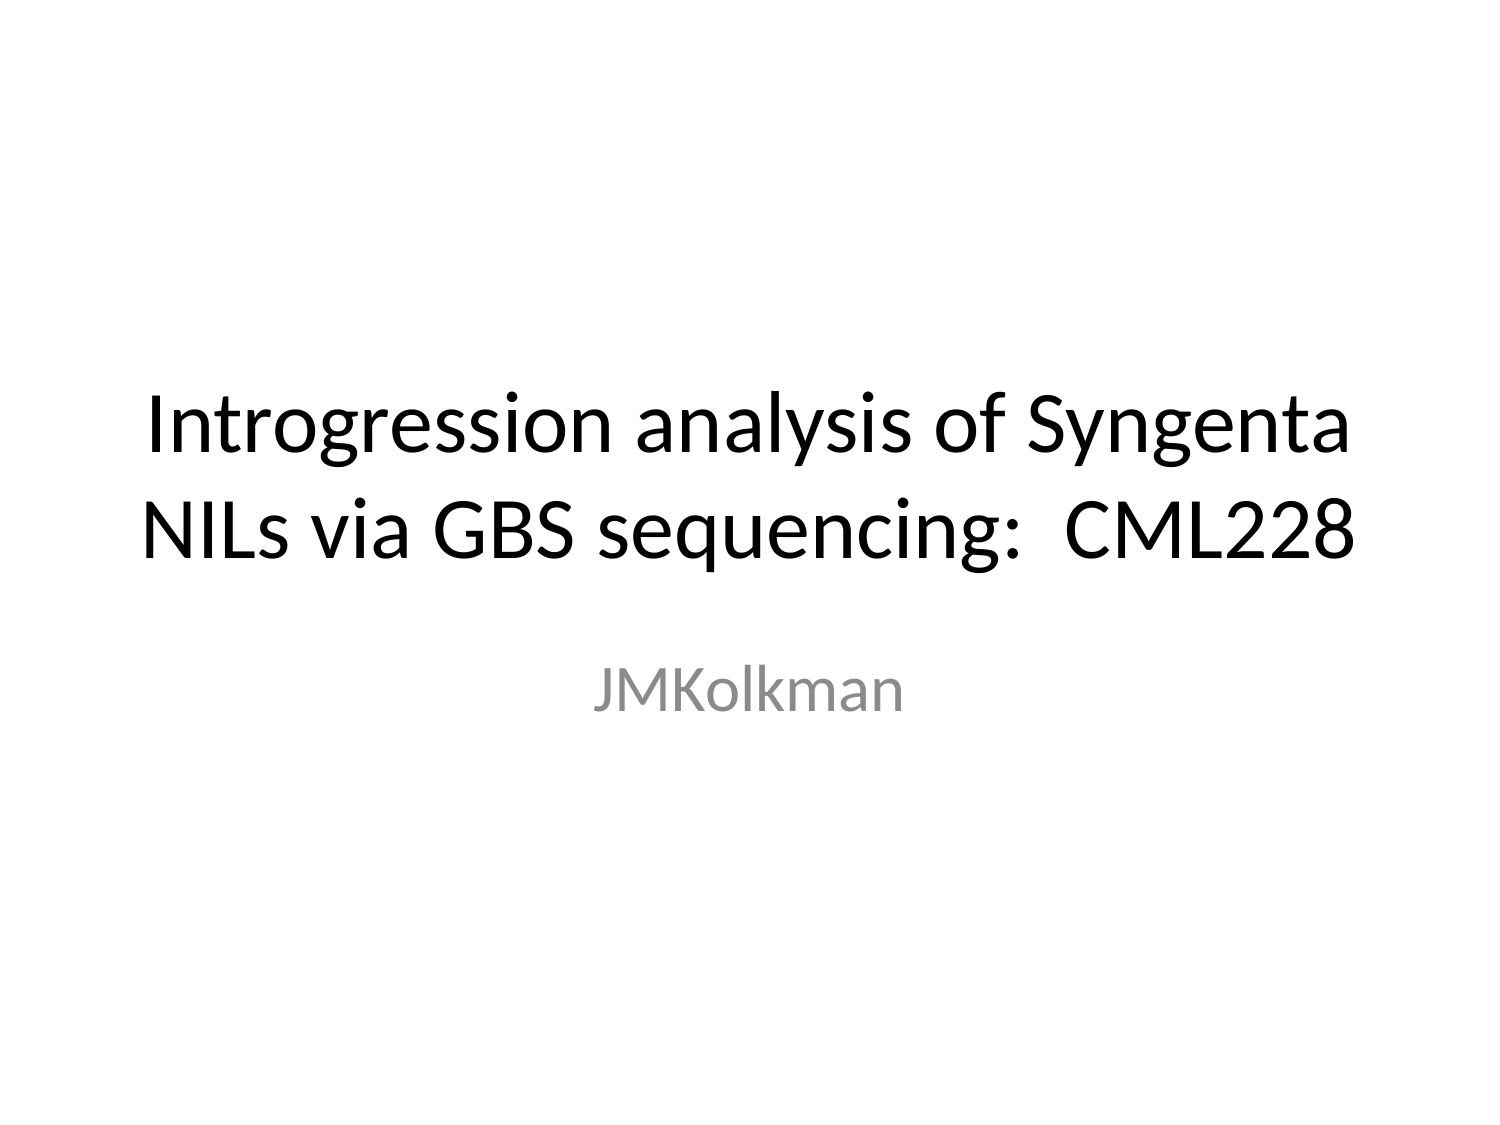

# Introgression analysis of Syngenta NILs via GBS sequencing:  CML228
JMKolkman